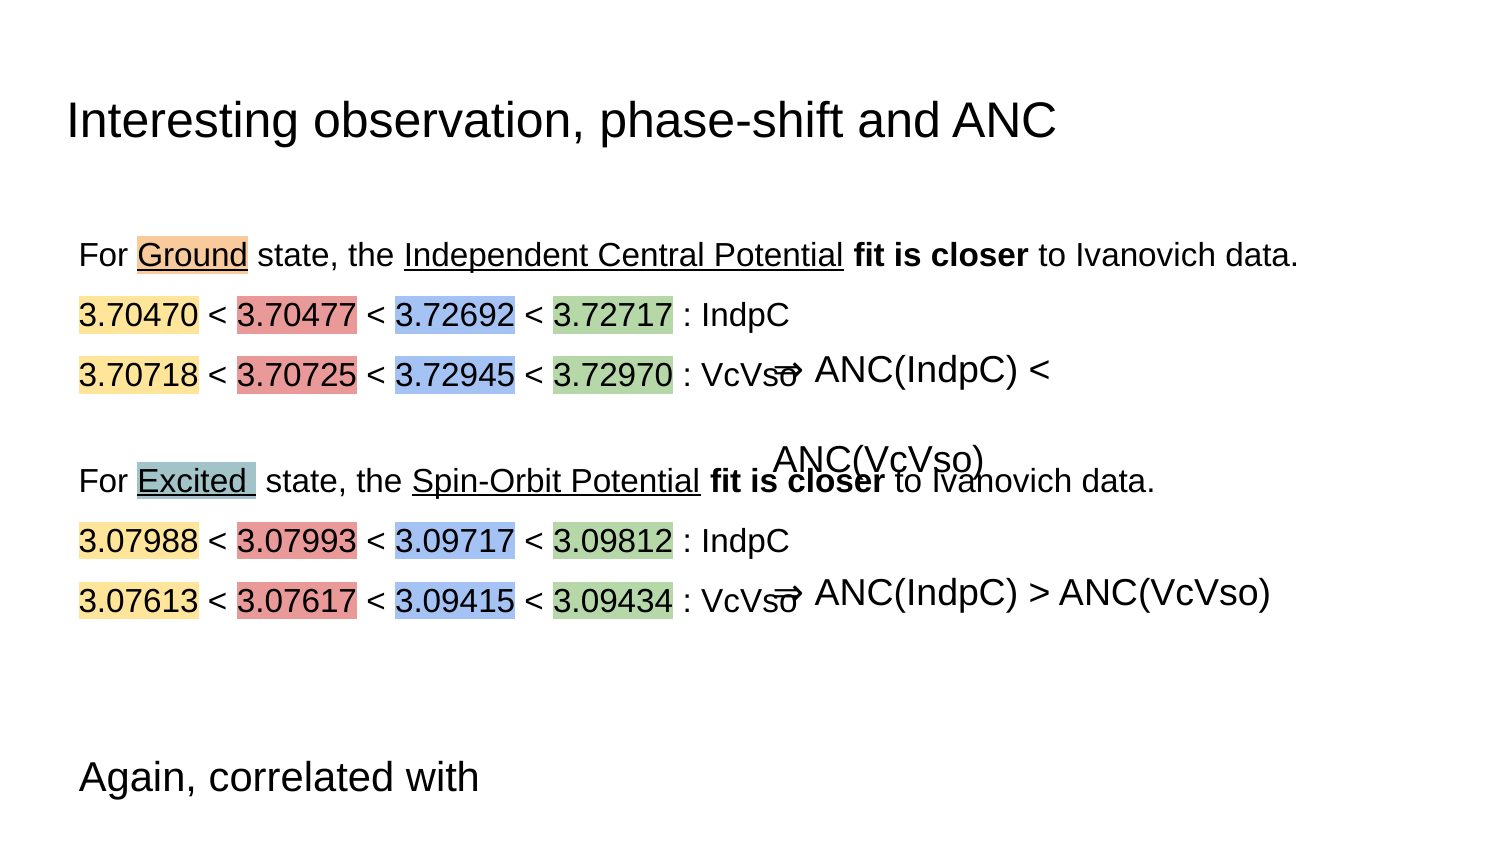

Interesting observation, phase-shift and ANC
For Ground state, the Independent Central Potential fit is closer to Ivanovich data.
3.70470 < 3.70477 < 3.72692 < 3.72717 : IndpC
3.70718 < 3.70725 < 3.72945 < 3.72970 : VcVso
⇒ ANC(IndpC) < ANC(VcVso)
For Excited  state, the Spin-Orbit Potential fit is closer to Ivanovich data.
3.07988 < 3.07993 < 3.09717 < 3.09812 : IndpC
3.07613 < 3.07617 < 3.09415 < 3.09434 : VcVso
⇒ ANC(IndpC) > ANC(VcVso)
Again, correlated with ANC.